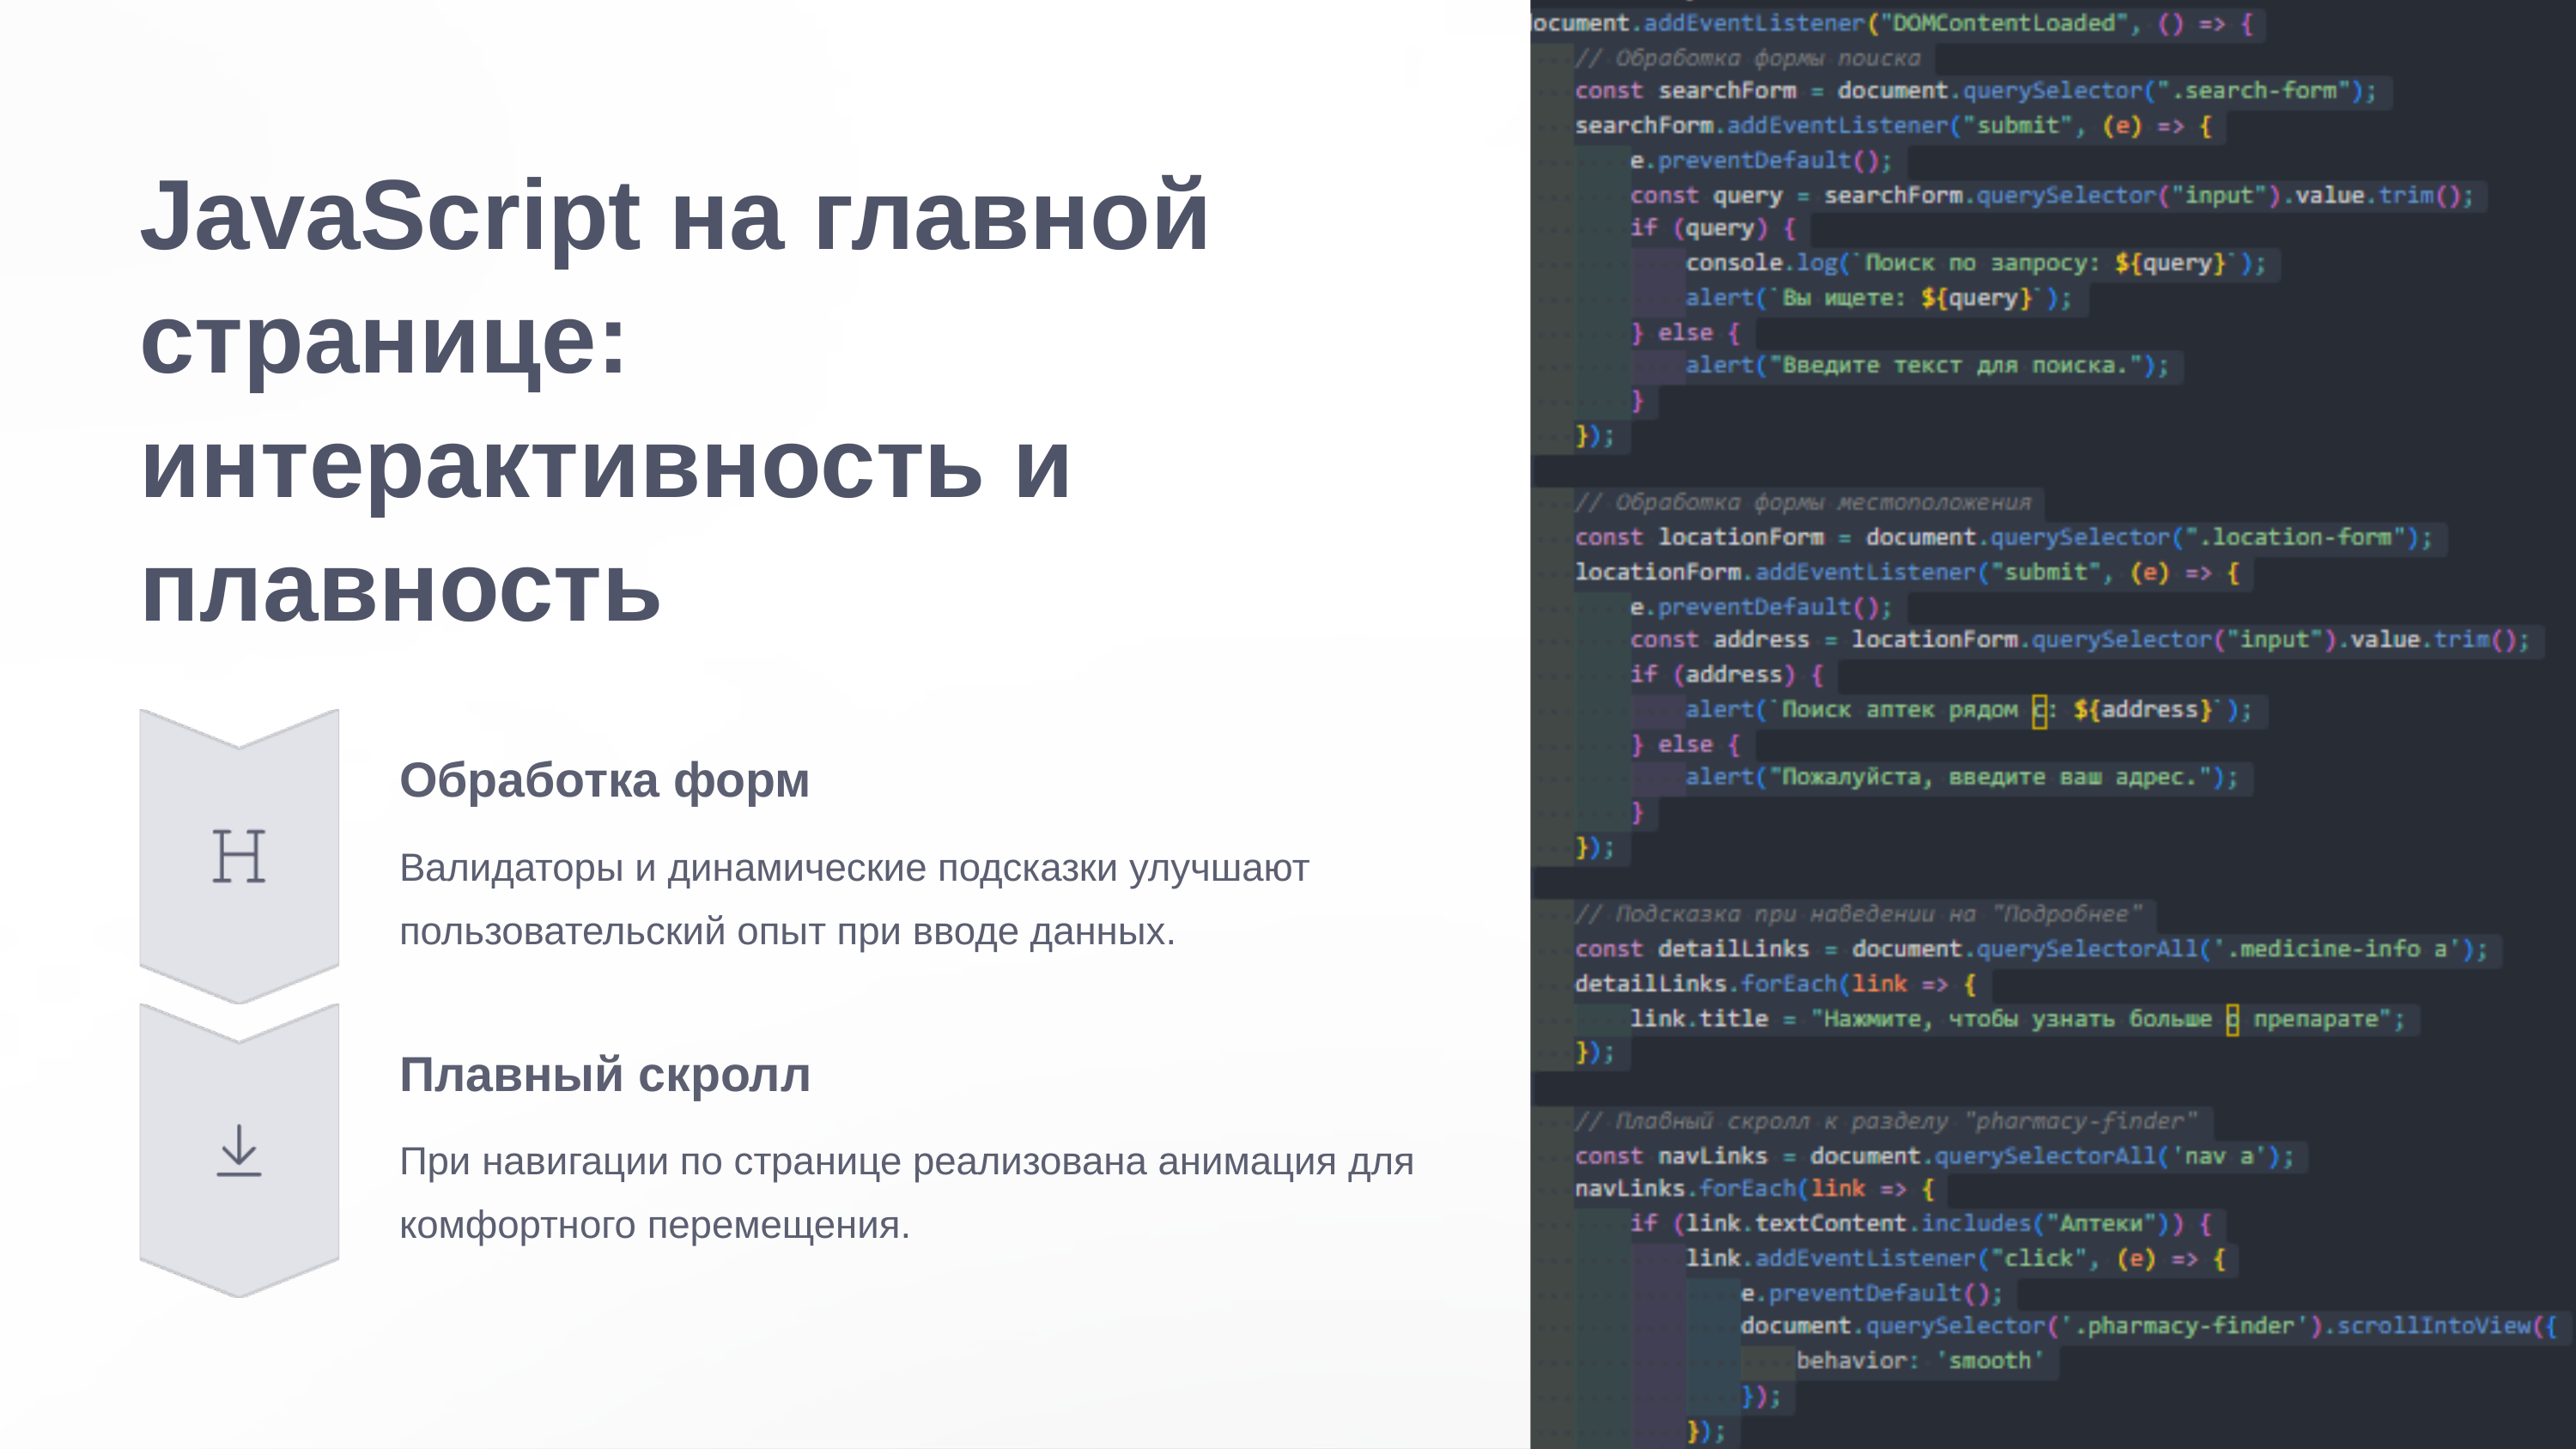

JavaScript на главной странице: интерактивность и плавность

Обработка форм

Валидаторы и динамические подсказки улучшают пользовательский опыт при вводе данных.

Плавный скролл

При навигации по странице реализована анимация для комфортного перемещения.